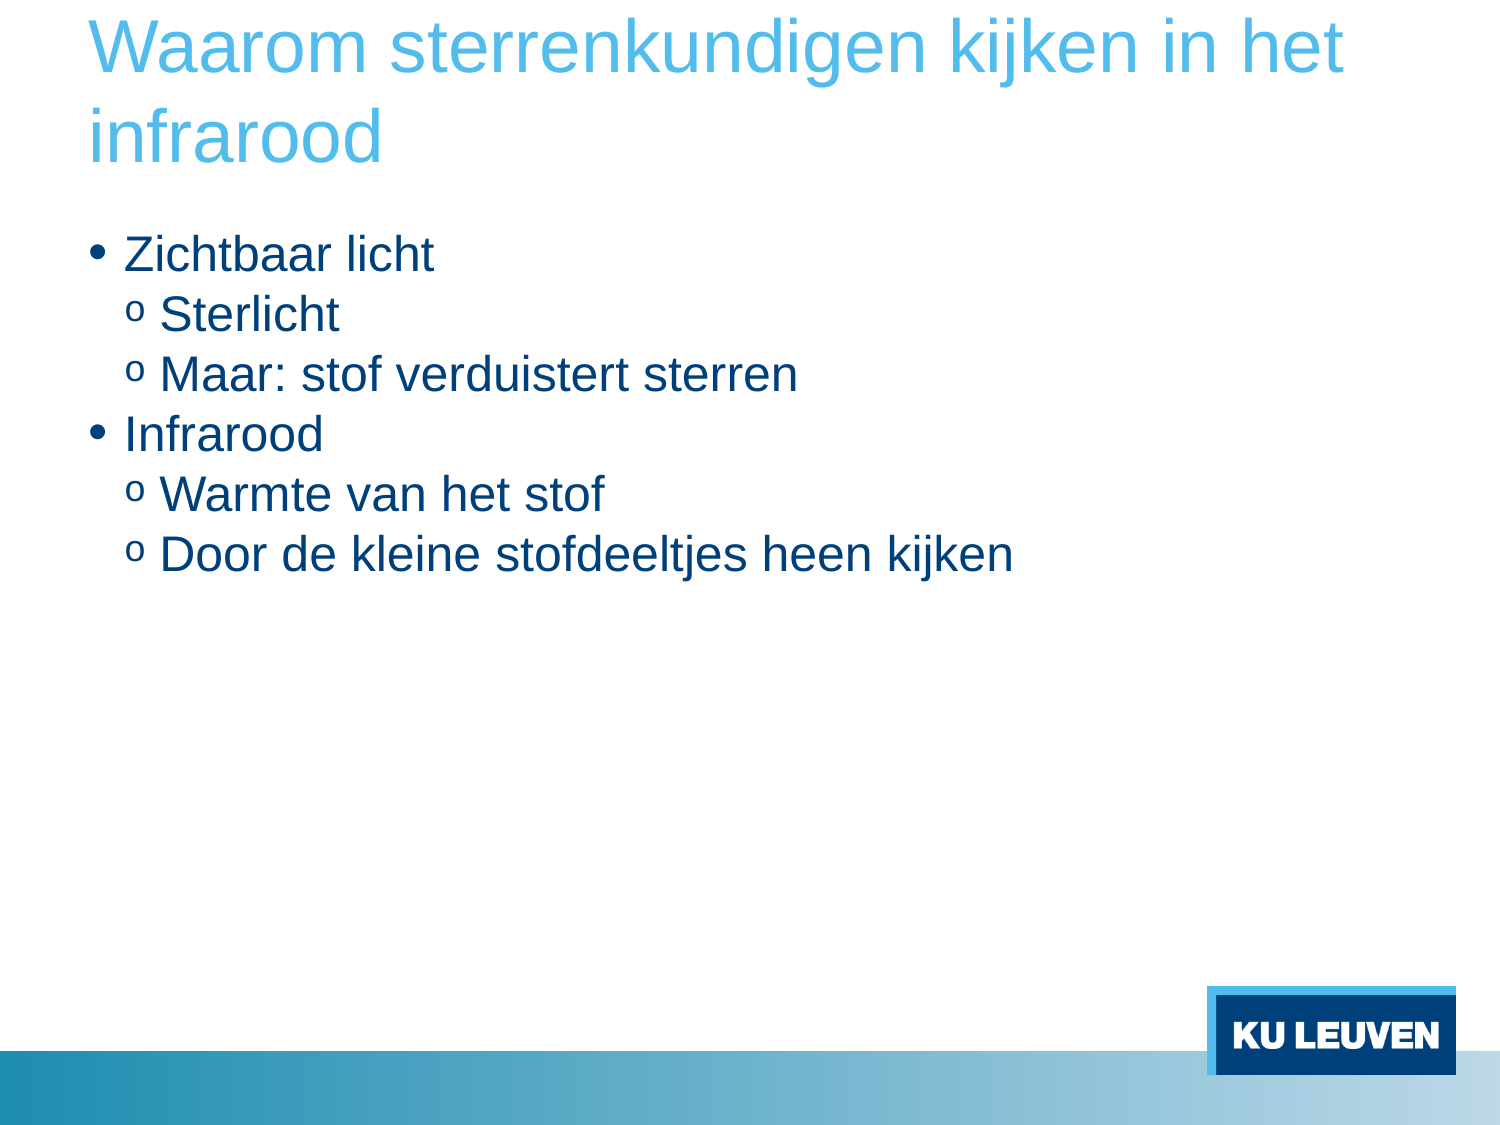

Waarom sterrenkundigen kijken in het infrarood
Zichtbaar licht
Sterlicht
Maar: stof verduistert sterren
Infrarood
Warmte van het stof
Door de kleine stofdeeltjes heen kijken